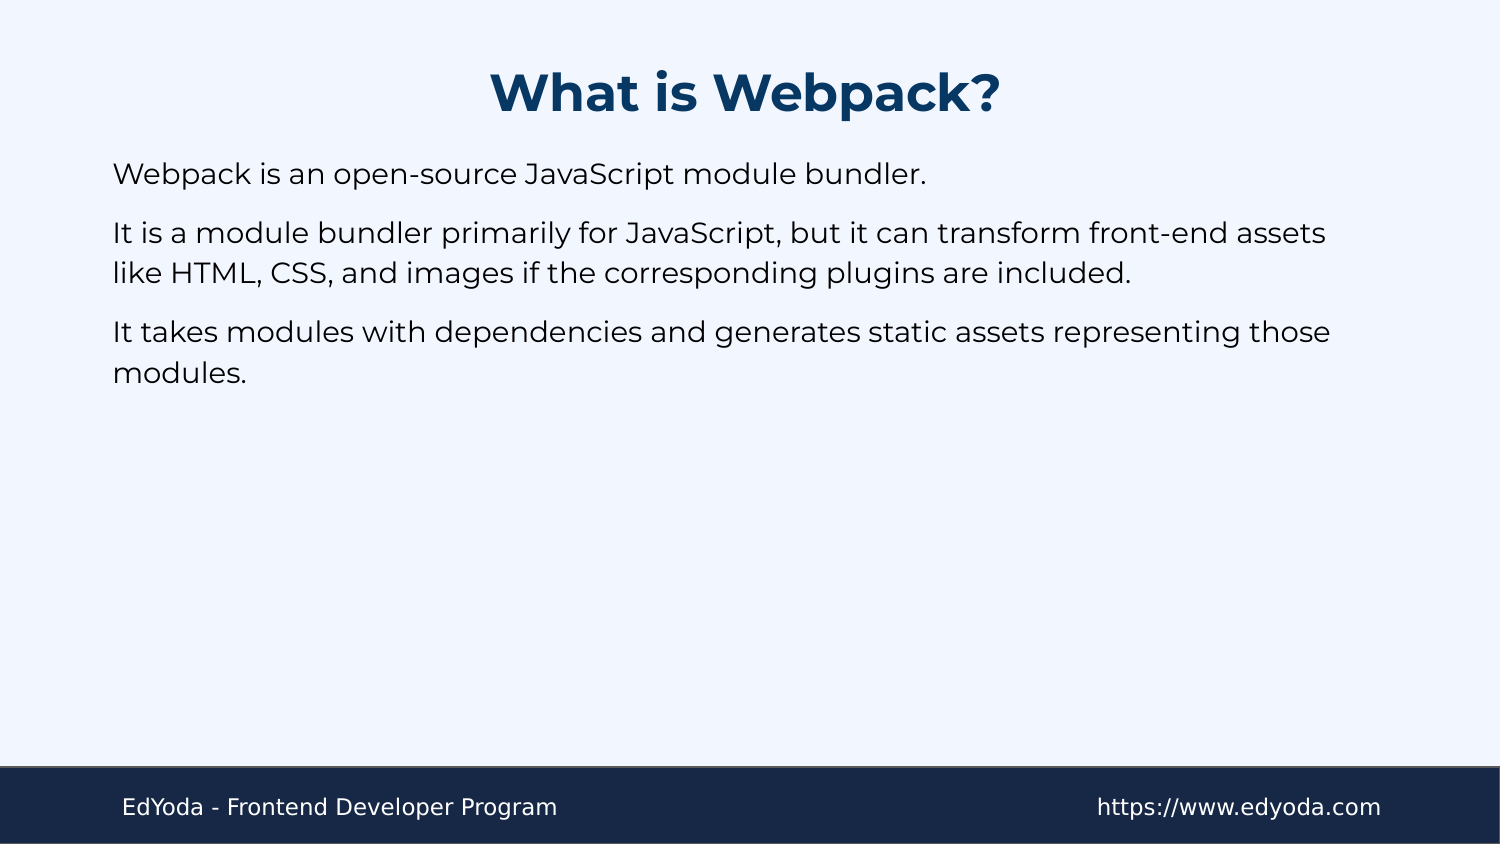

# What is Webpack?
Webpack is an open-source JavaScript module bundler.
It is a module bundler primarily for JavaScript, but it can transform front-end assets like HTML, CSS, and images if the corresponding plugins are included.
It takes modules with dependencies and generates static assets representing those modules.

EdYoda - Frontend Developer Program
https://www.edyoda.com